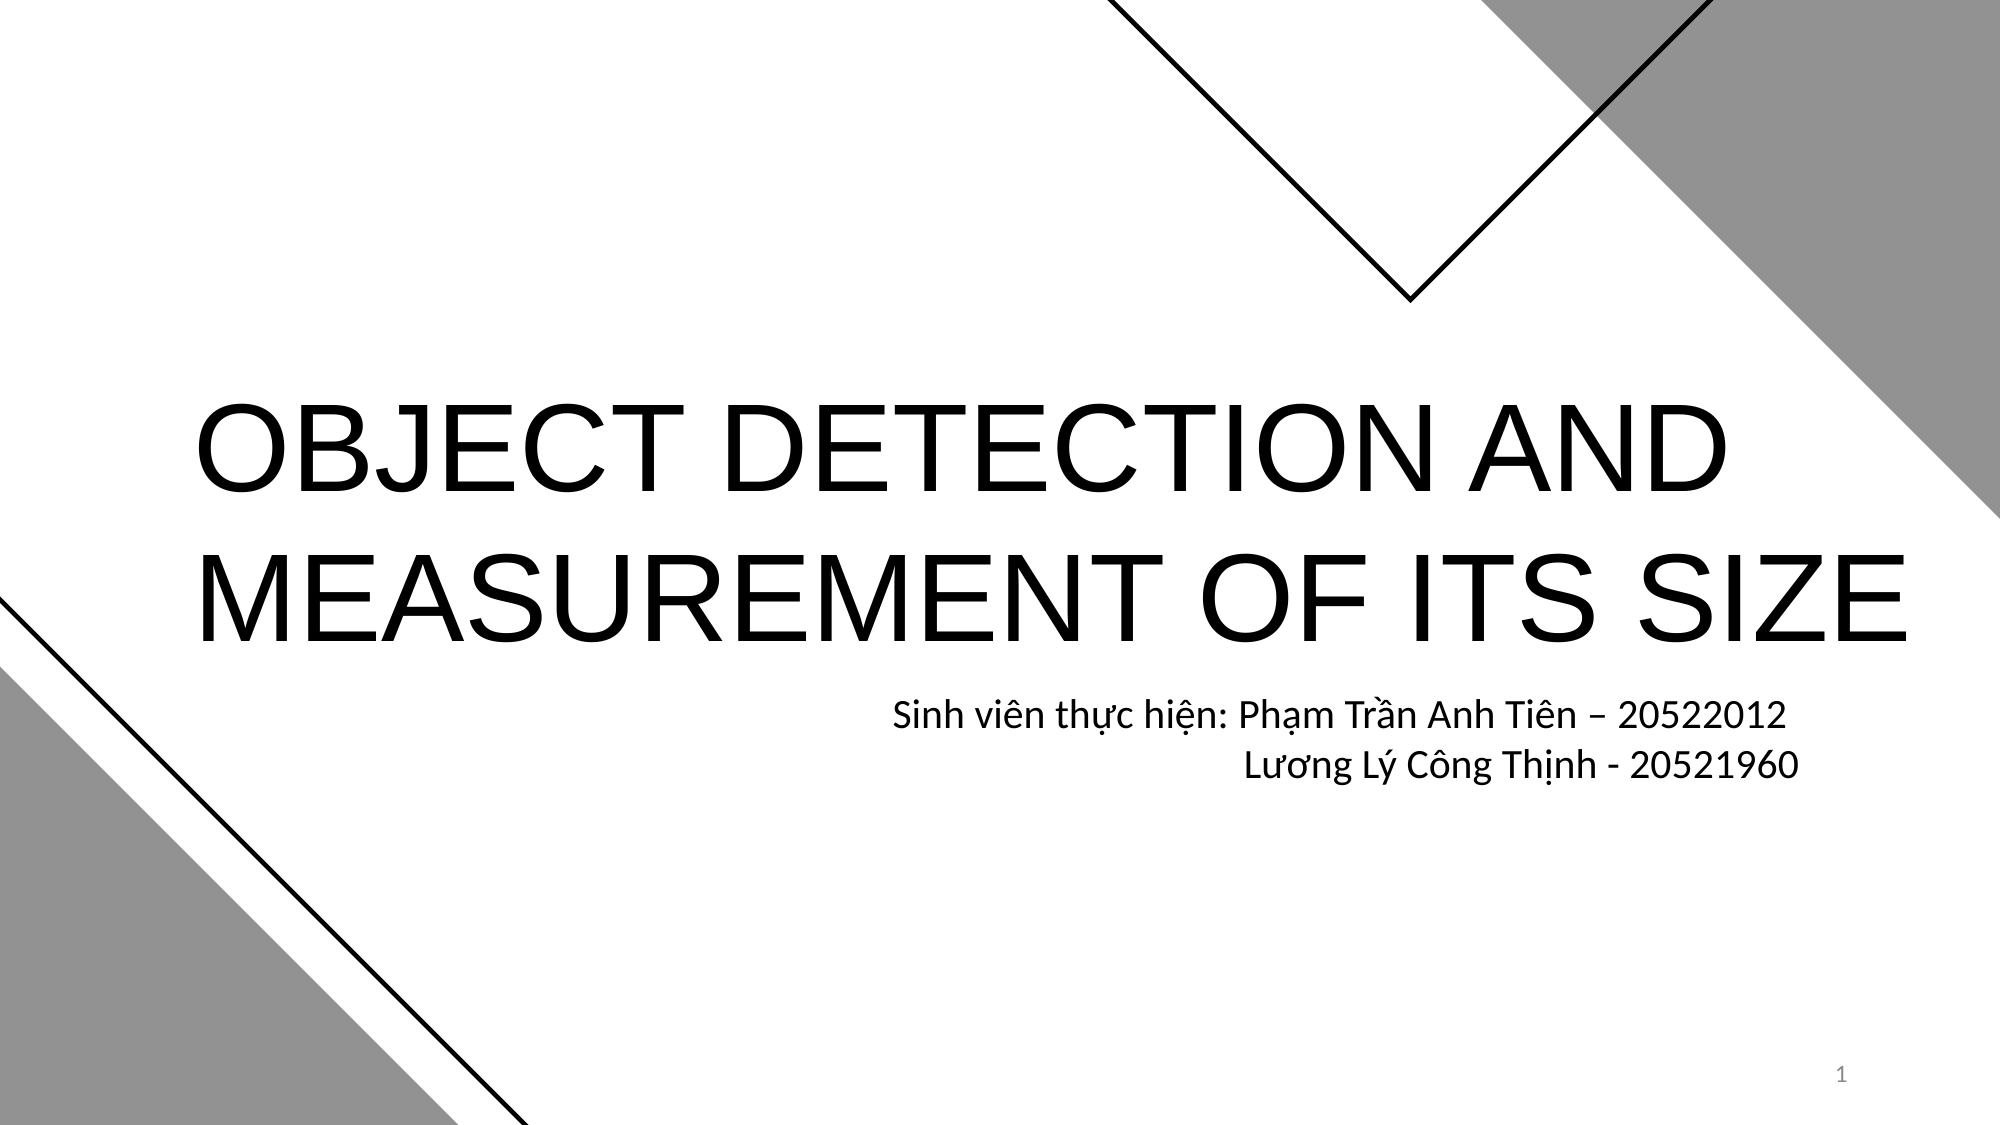

OBJECT DETECTION AND MEASUREMENT OF ITS SIZE

Sinh viên thực hiện: Phạm Trần Anh Tiên – 20522012
                                     Lương Lý Công Thịnh - 20521960
1